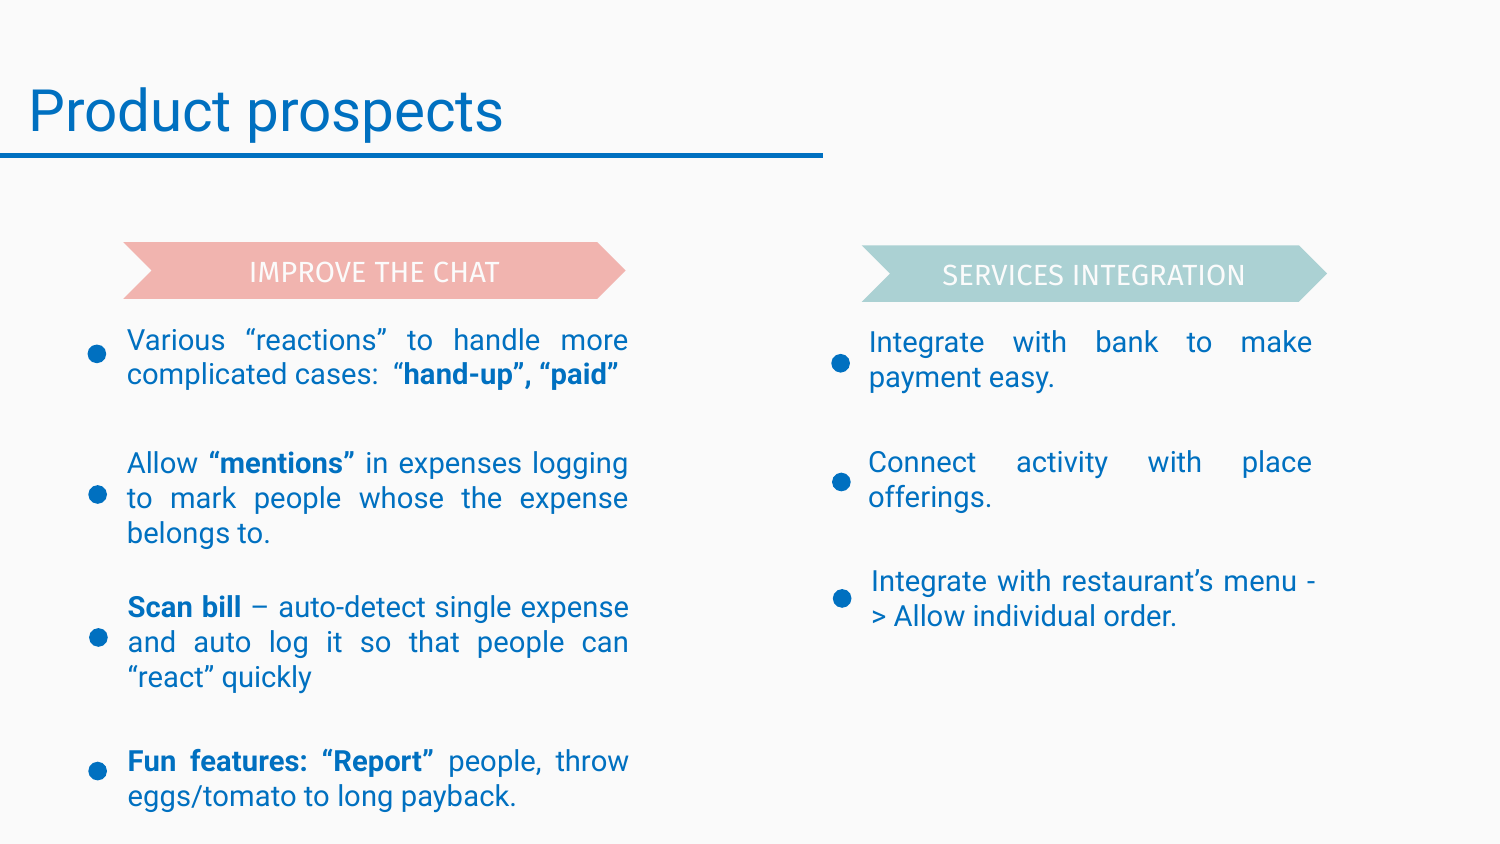

Product prospects
IMPROVE THE CHAT
SERVICES INTEGRATION
Various “reactions” to handle more complicated cases:  “hand-up”, “paid”
Integrate with bank to make payment easy.

Connect activity with place offerings.
Allow “mentions” in expenses logging to mark people whose the expense belongs to.

Integrate with restaurant’s menu -> Allow individual order.
Scan bill – auto-detect single expense and auto log it so that people can “react” quickly

Fun features: “Report” people, throw eggs/tomato to long payback.